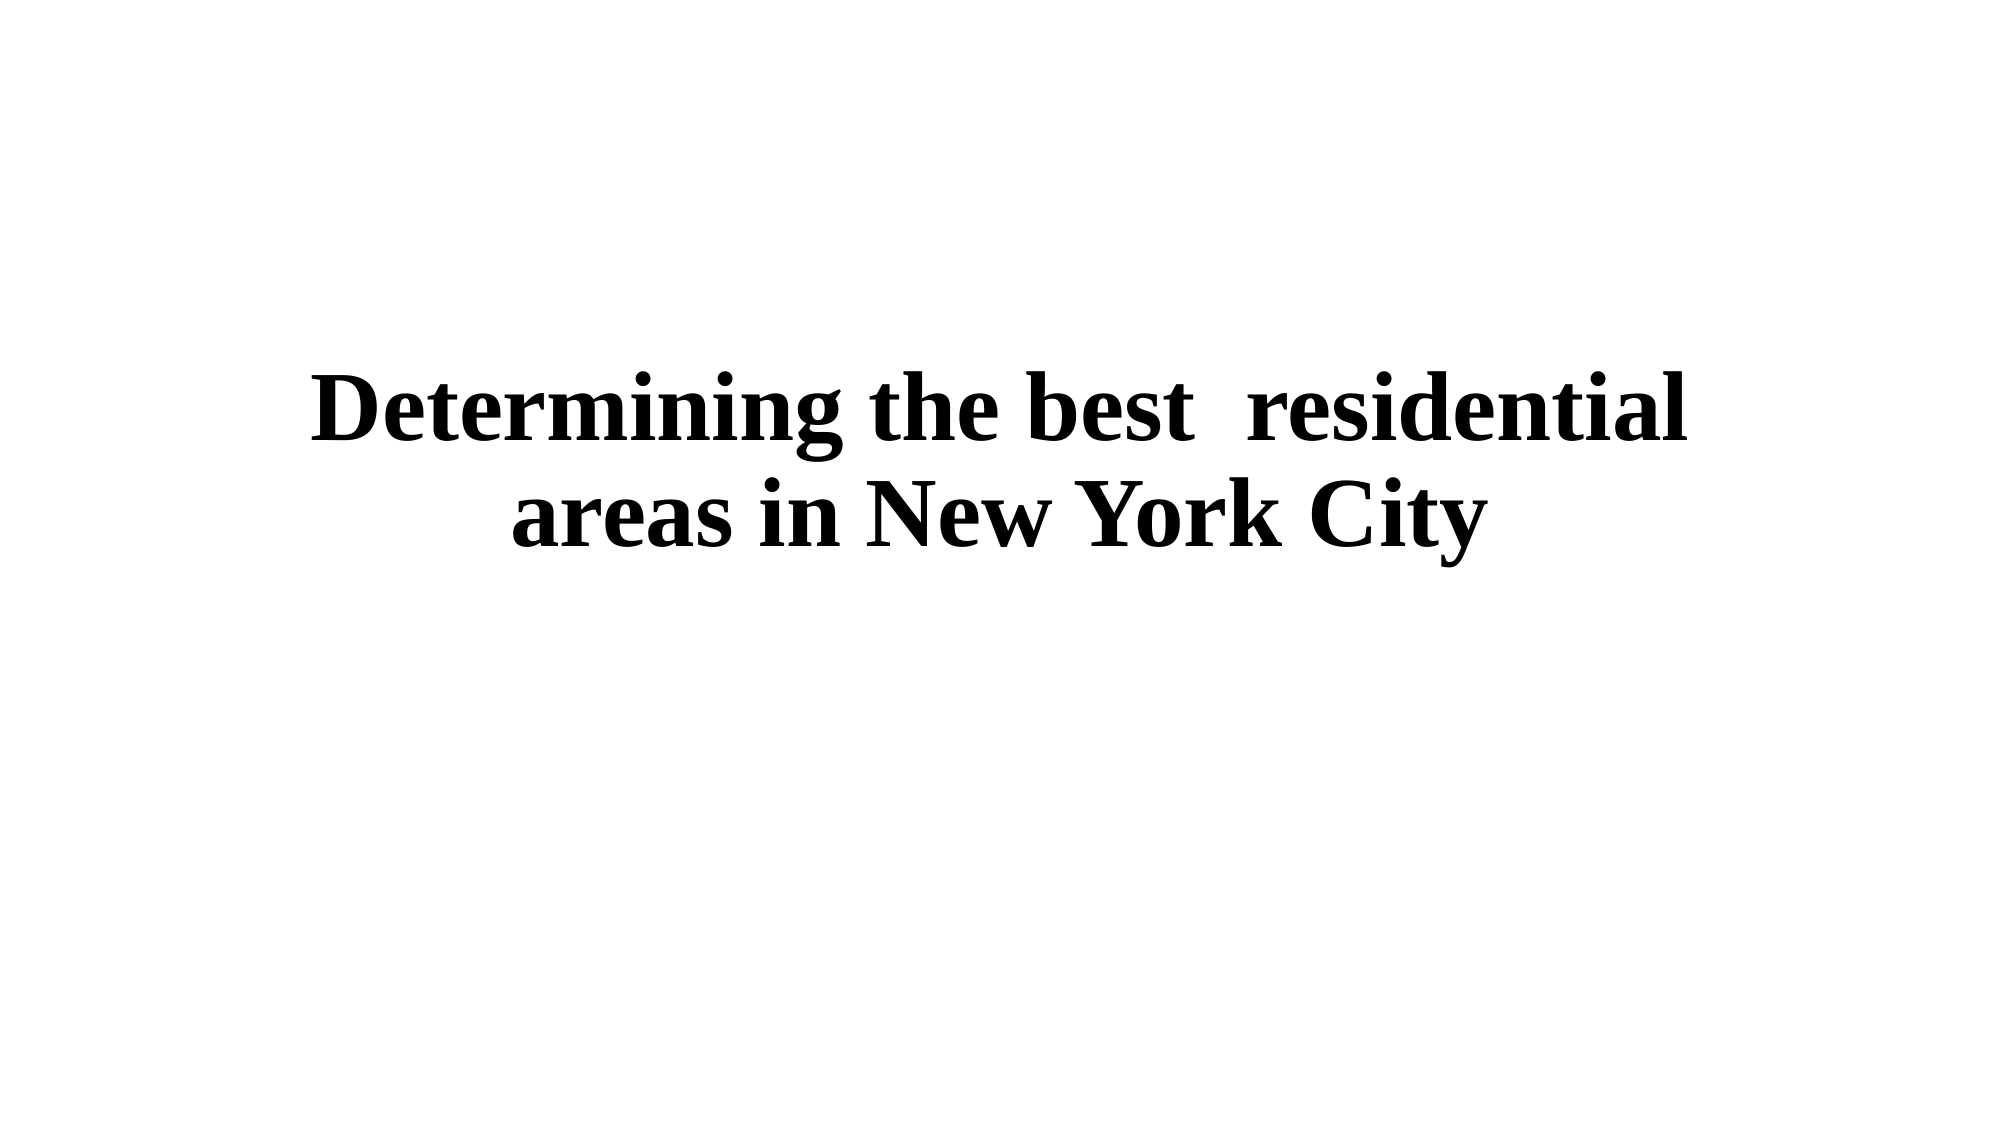

# Determining the best  residential areas in New York City